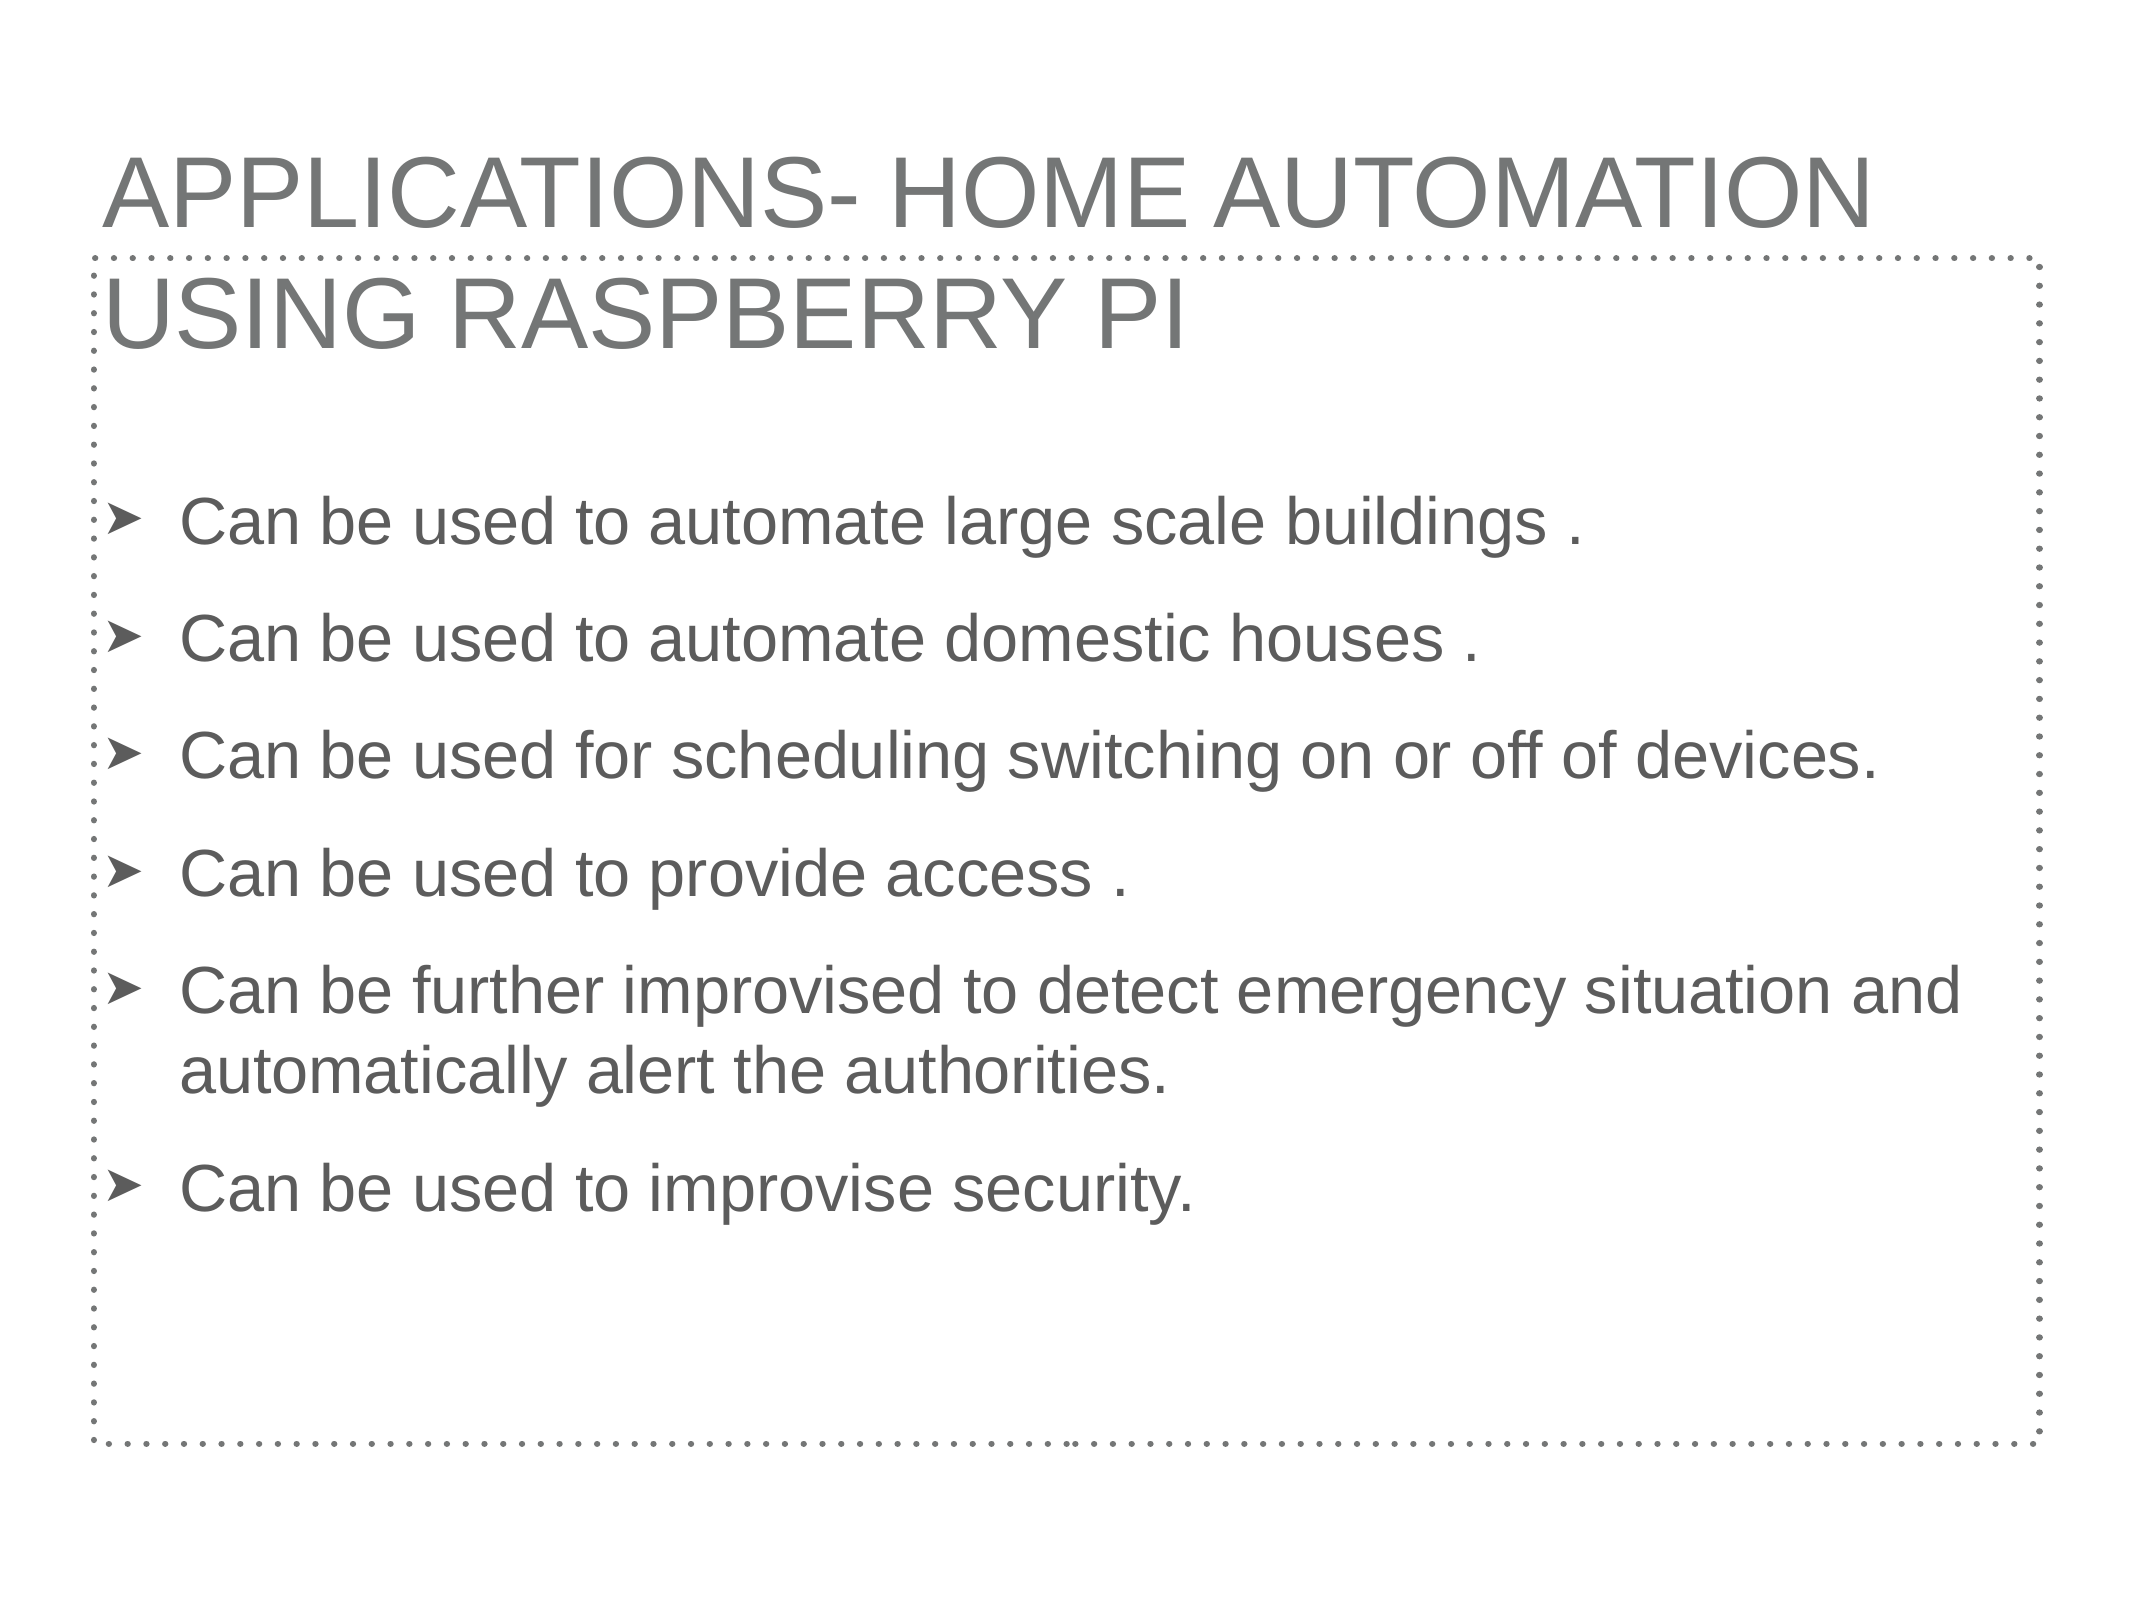

Can be used to automate large scale buildings .
Can be used to automate domestic houses .
Can be used for scheduling switching on or off of devices.
Can be used to provide access .
Can be further improvised to detect emergency situation and automatically alert the authorities.
Can be used to improvise security.
# applications- home automation using raspberry pi